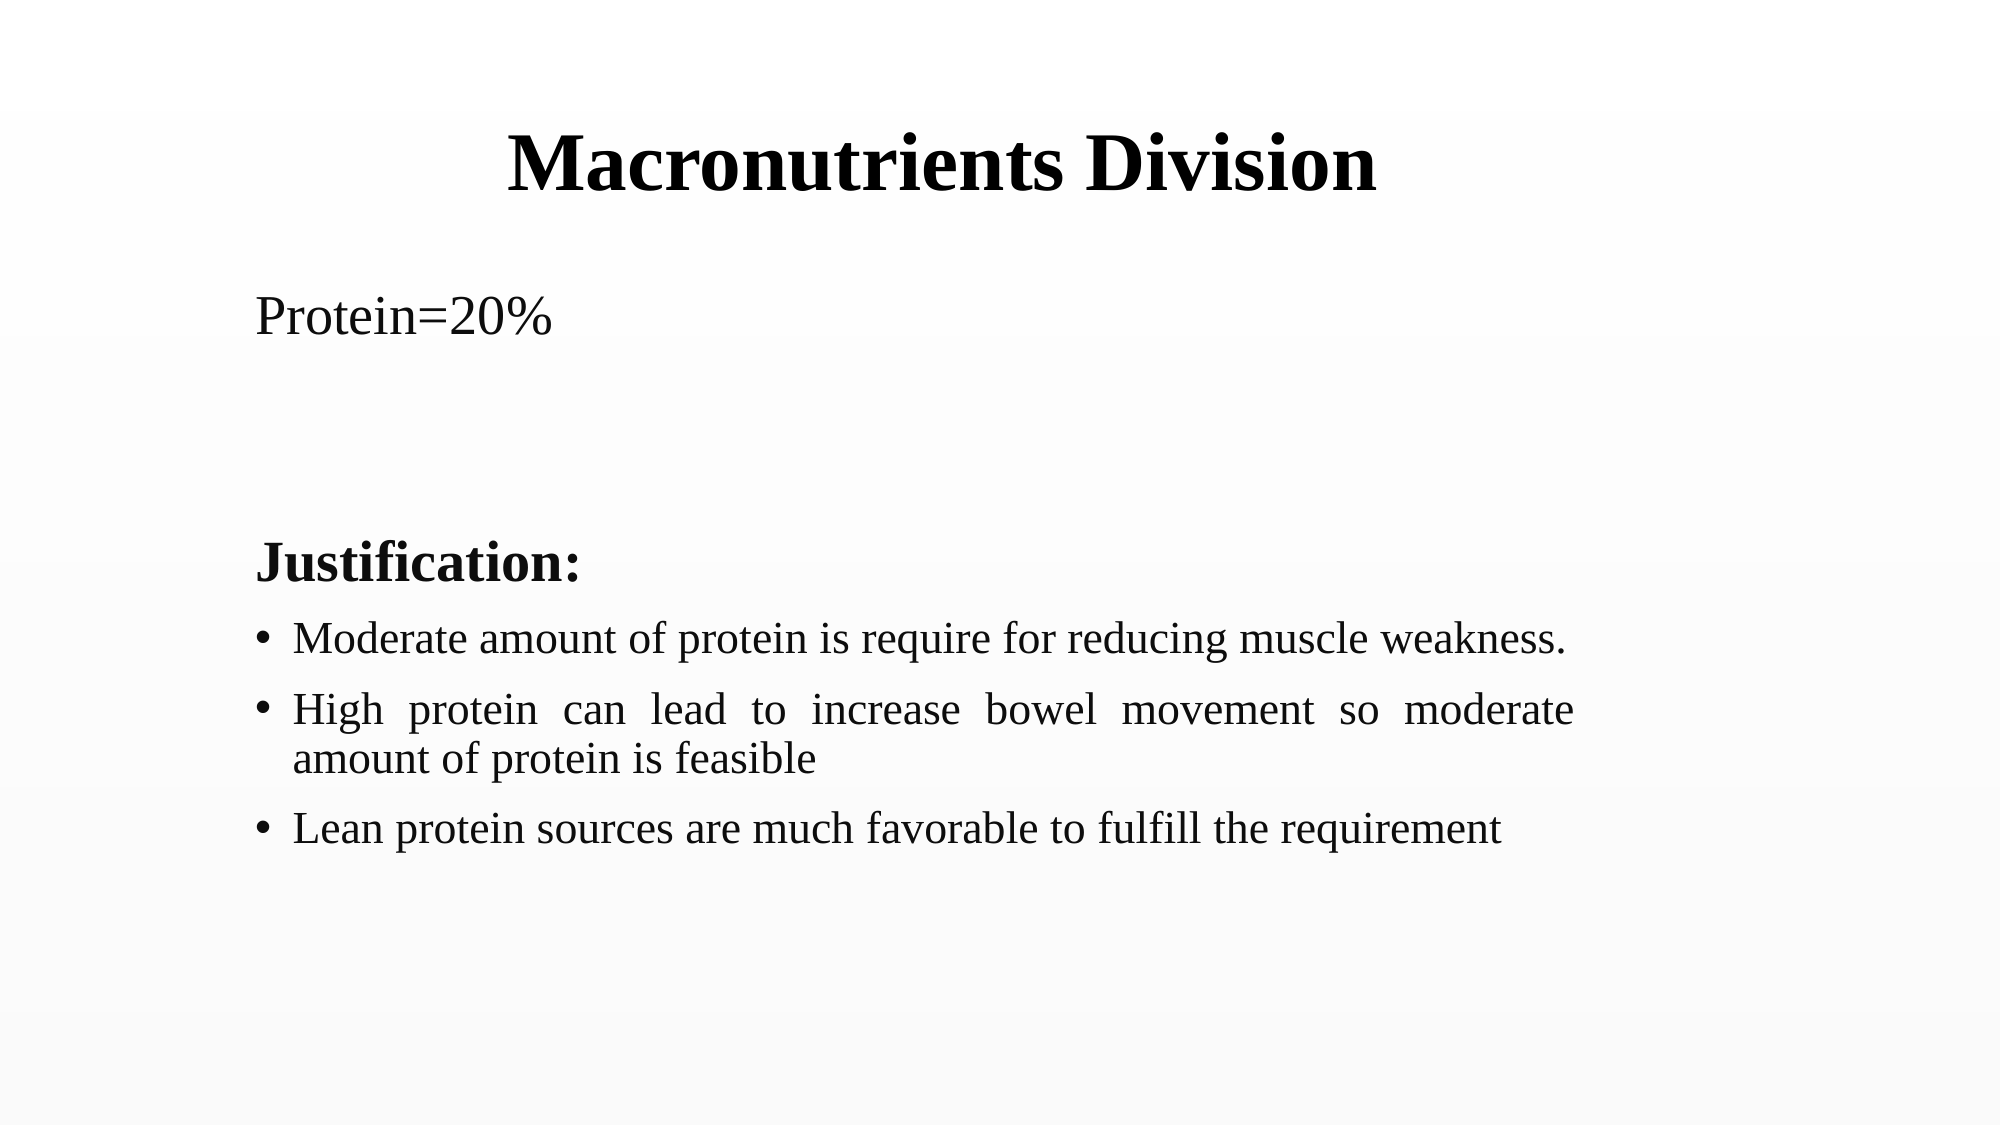

Macronutrients Division
Protein=20%

Justification:
Moderate amount of protein is require for reducing muscle weakness.
High protein can lead to increase bowel movement so moderate amount of protein is feasible
Lean protein sources are much favorable to fulfill the requirement